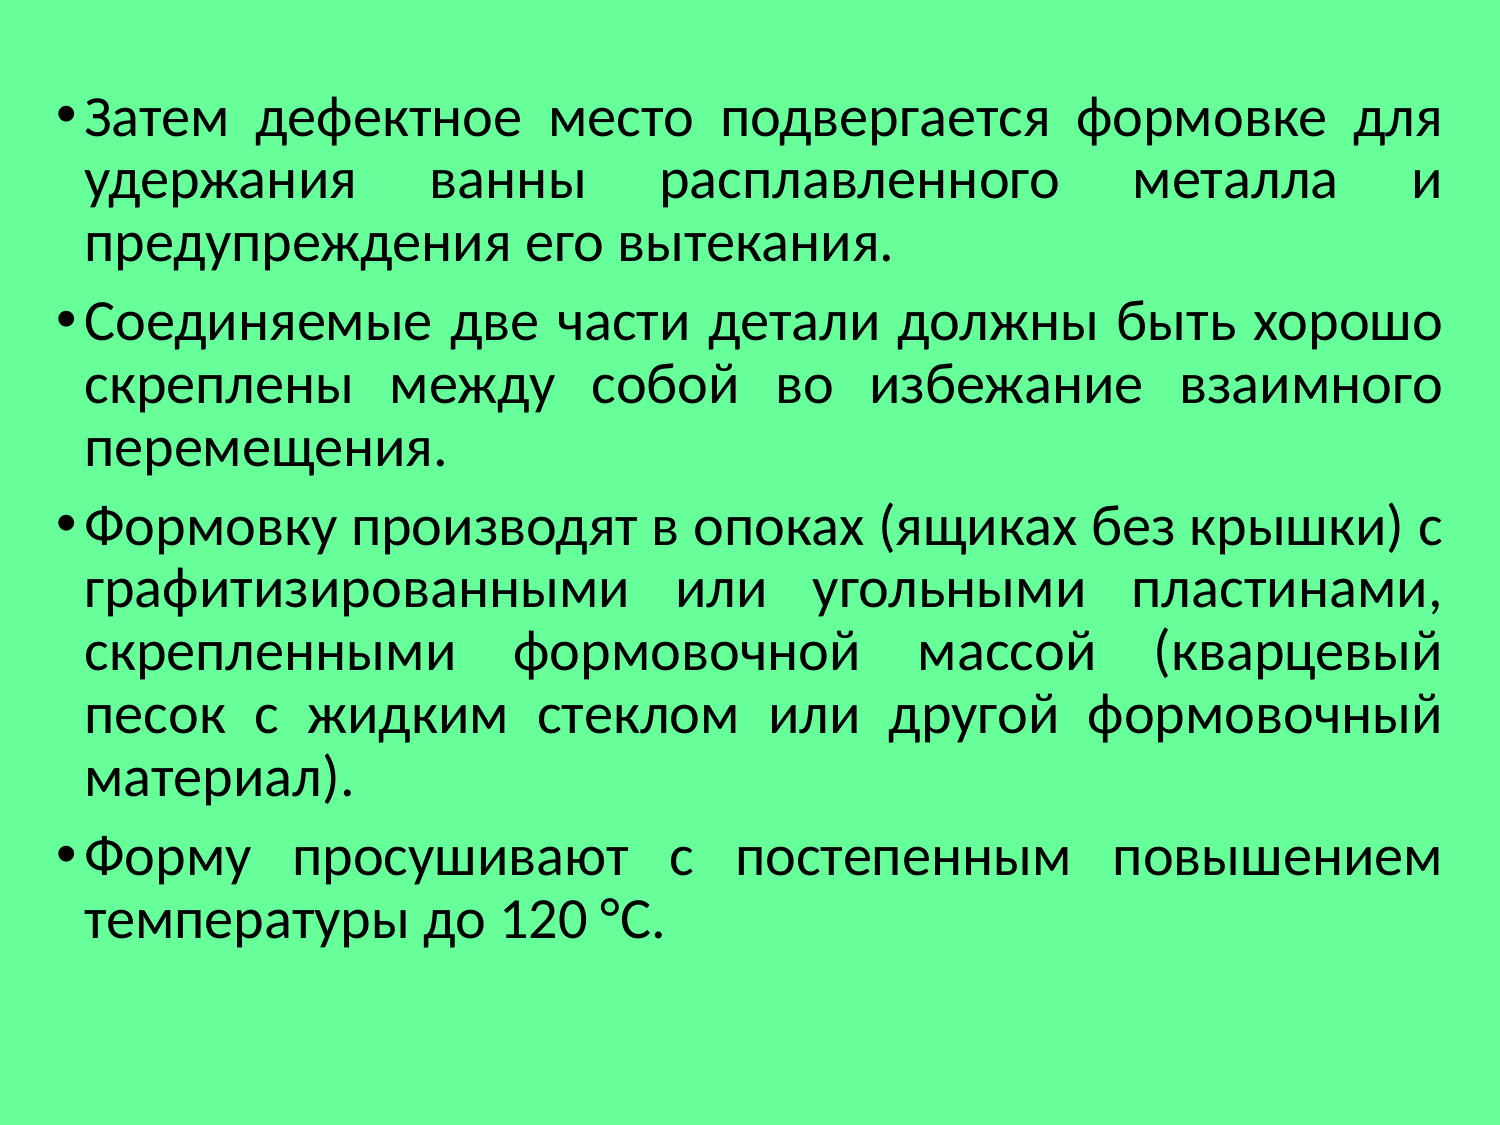

Затем дефектное место подвергается формовке для удержания ванны расплавленного металла и предупреждения его вытекания.
Соединяемые две части детали должны быть хорошо скреплены между собой во избежание взаимного перемещения.
Формовку производят в опоках (ящиках без крышки) с графитизированными или угольными пластинами, скрепленными формовочной массой (кварцевый песок с жидким стеклом или другой формовочный материал).
Форму просушивают с постепенным повышением температуры до 120 °С.